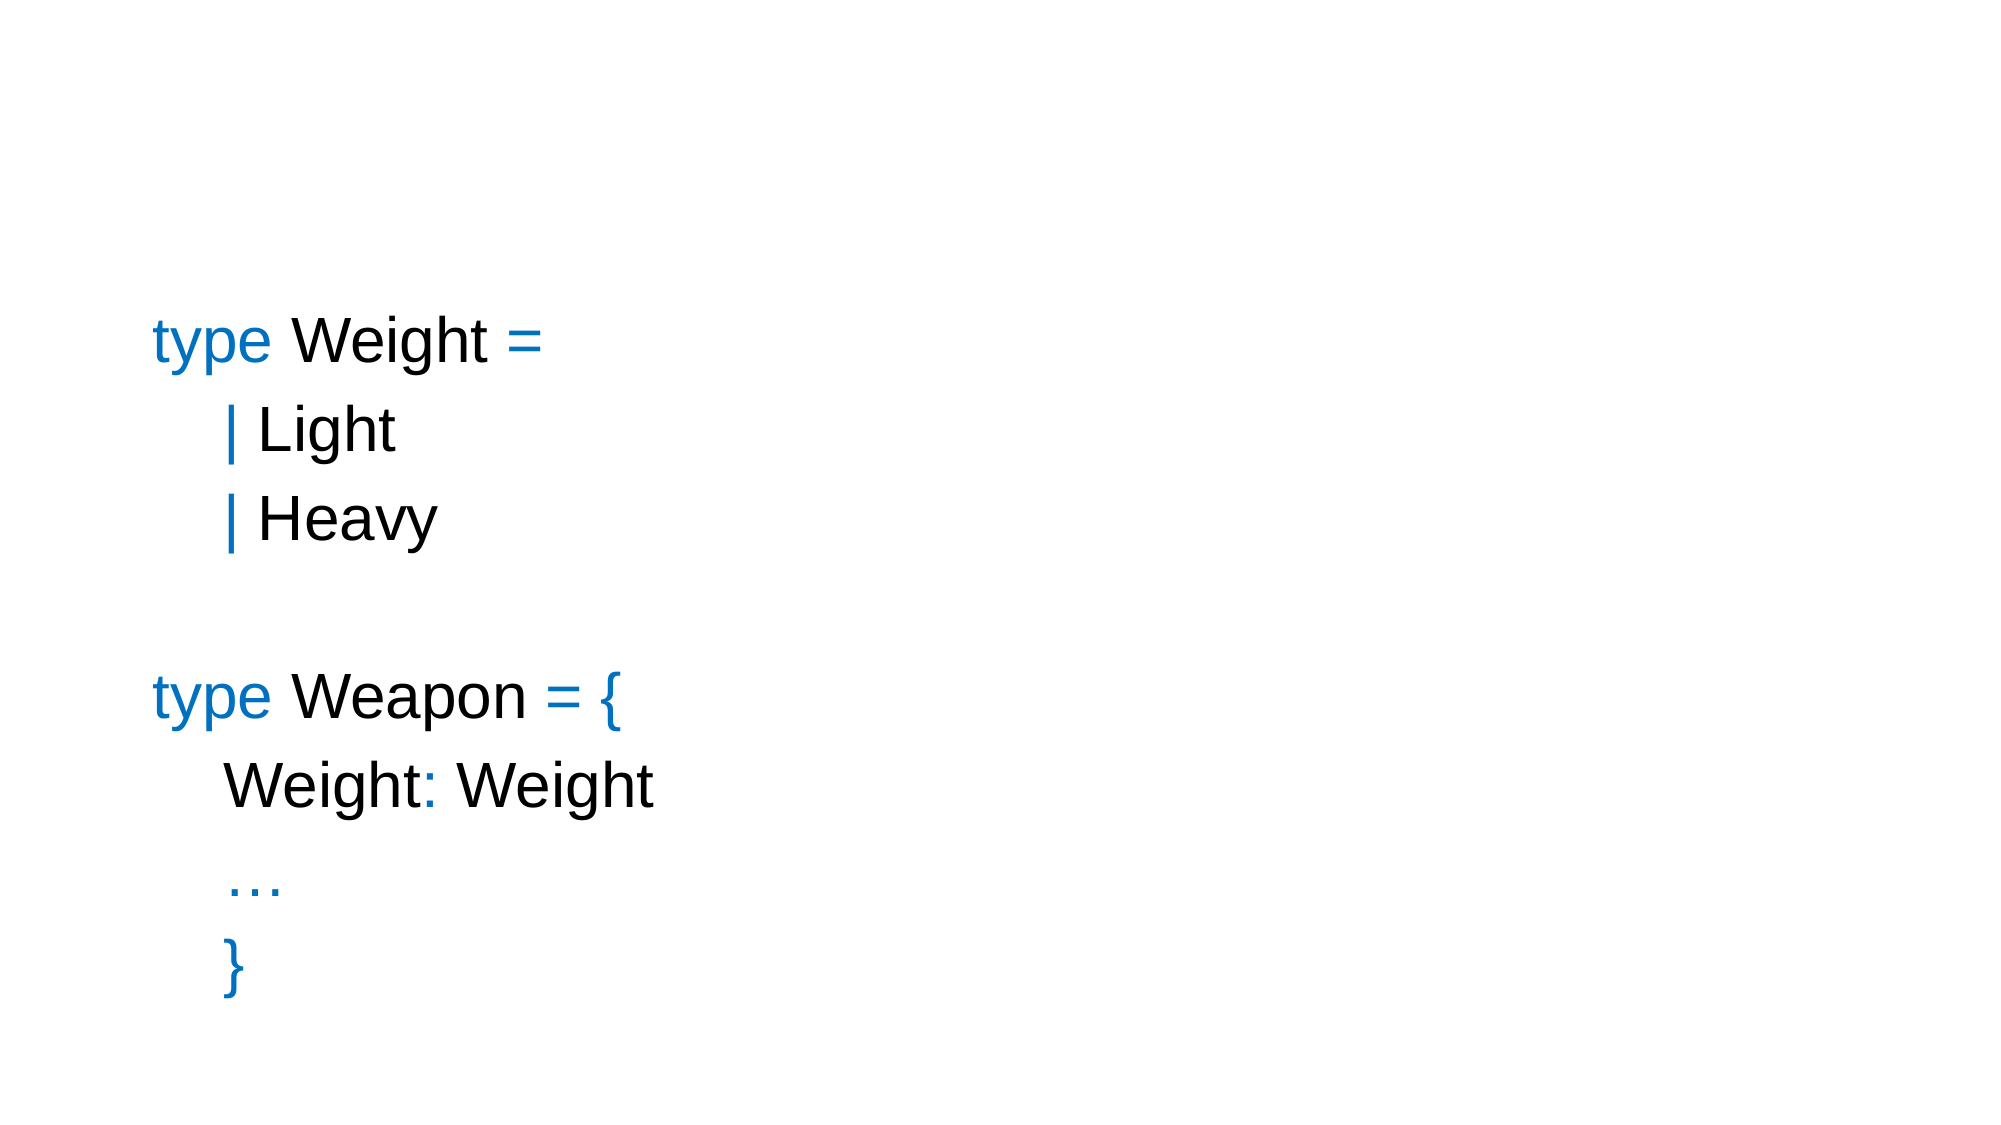

#
type Weight =
    | Light
    | Heavy

type Weapon = {
    Weight: Weight
    …
    }